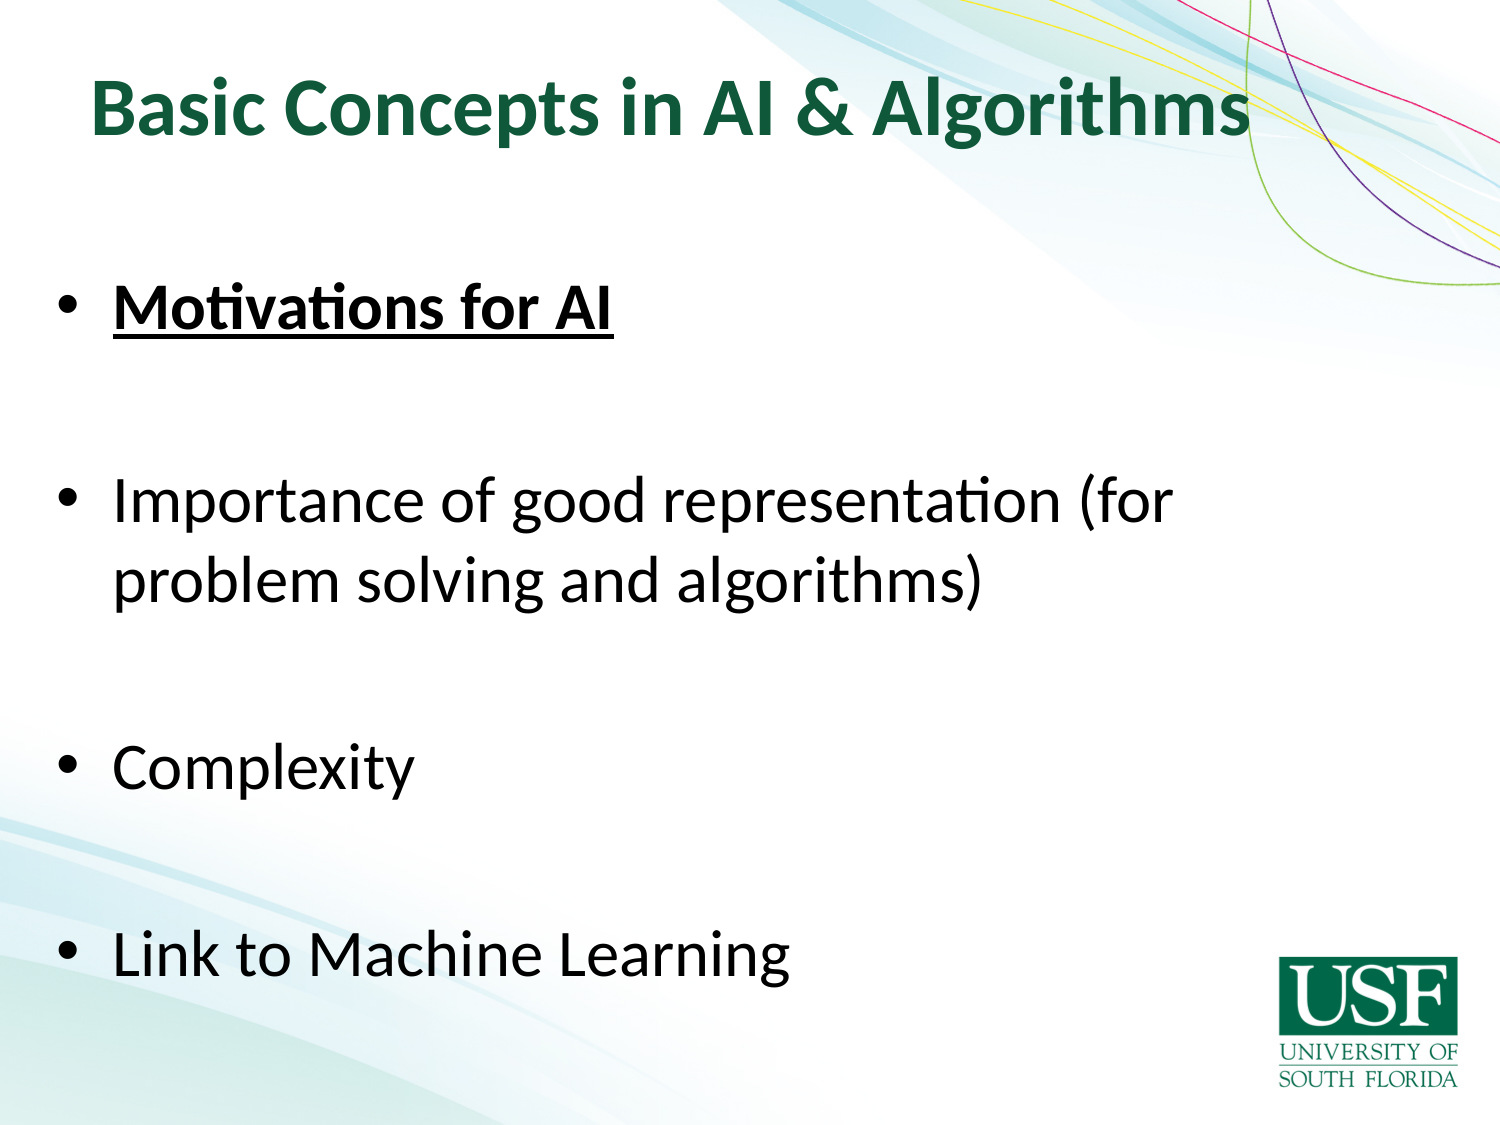

# Basic Concepts in AI & Algorithms
Motivations for AI

Importance of good representation (for problem solving and algorithms)

Complexity

Link to Machine Learning